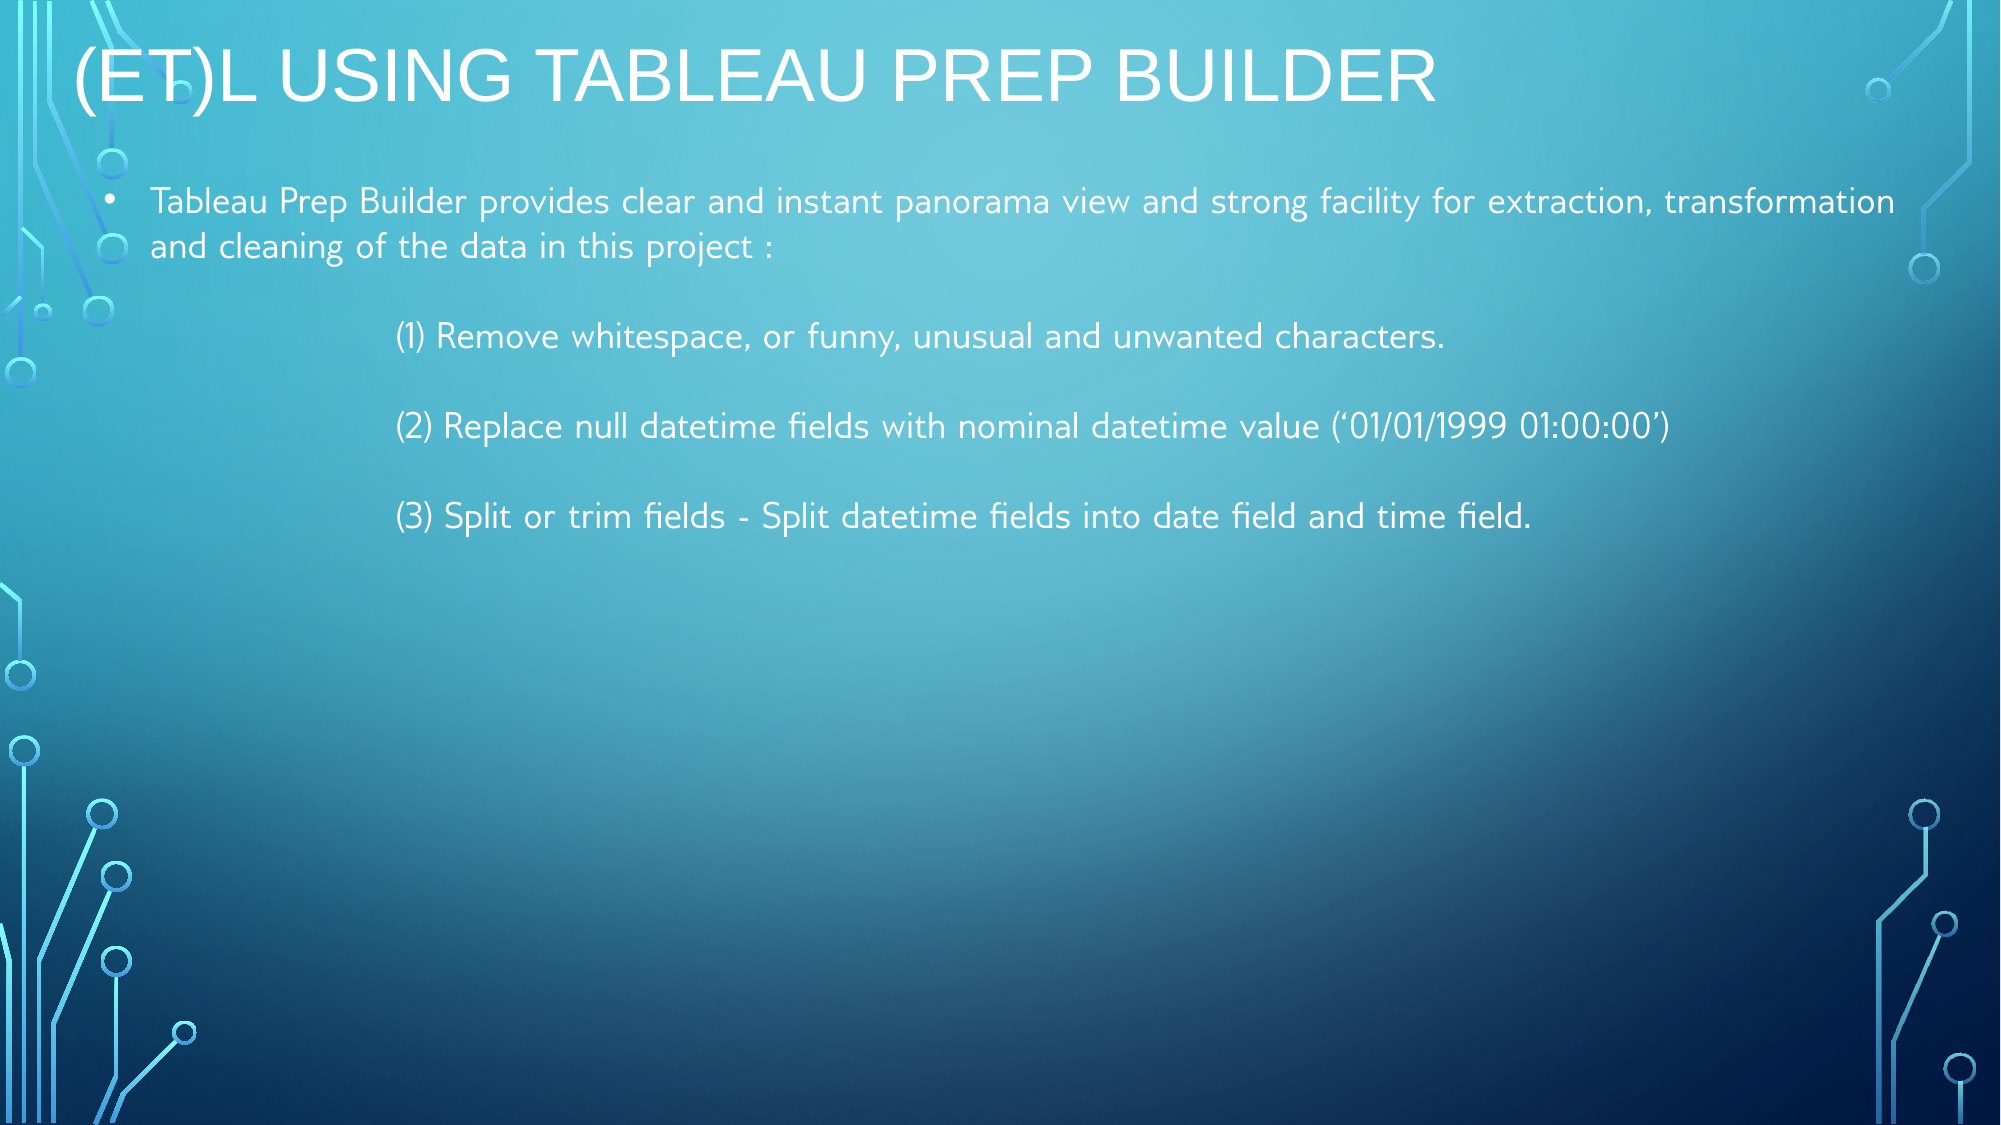

# (ET)L using tableau prep builder
Tableau Prep Builder provides clear and instant panorama view and strong facility for extraction, transformation and cleaning of the data in this project :

                          (1) Remove whitespace, or funny, unusual and unwanted characters.

                          (2) Replace null datetime fields with nominal datetime value (‘01/01/1999 01:00:00’)

                          (3) Split or trim fields - Split datetime fields into date field and time field.